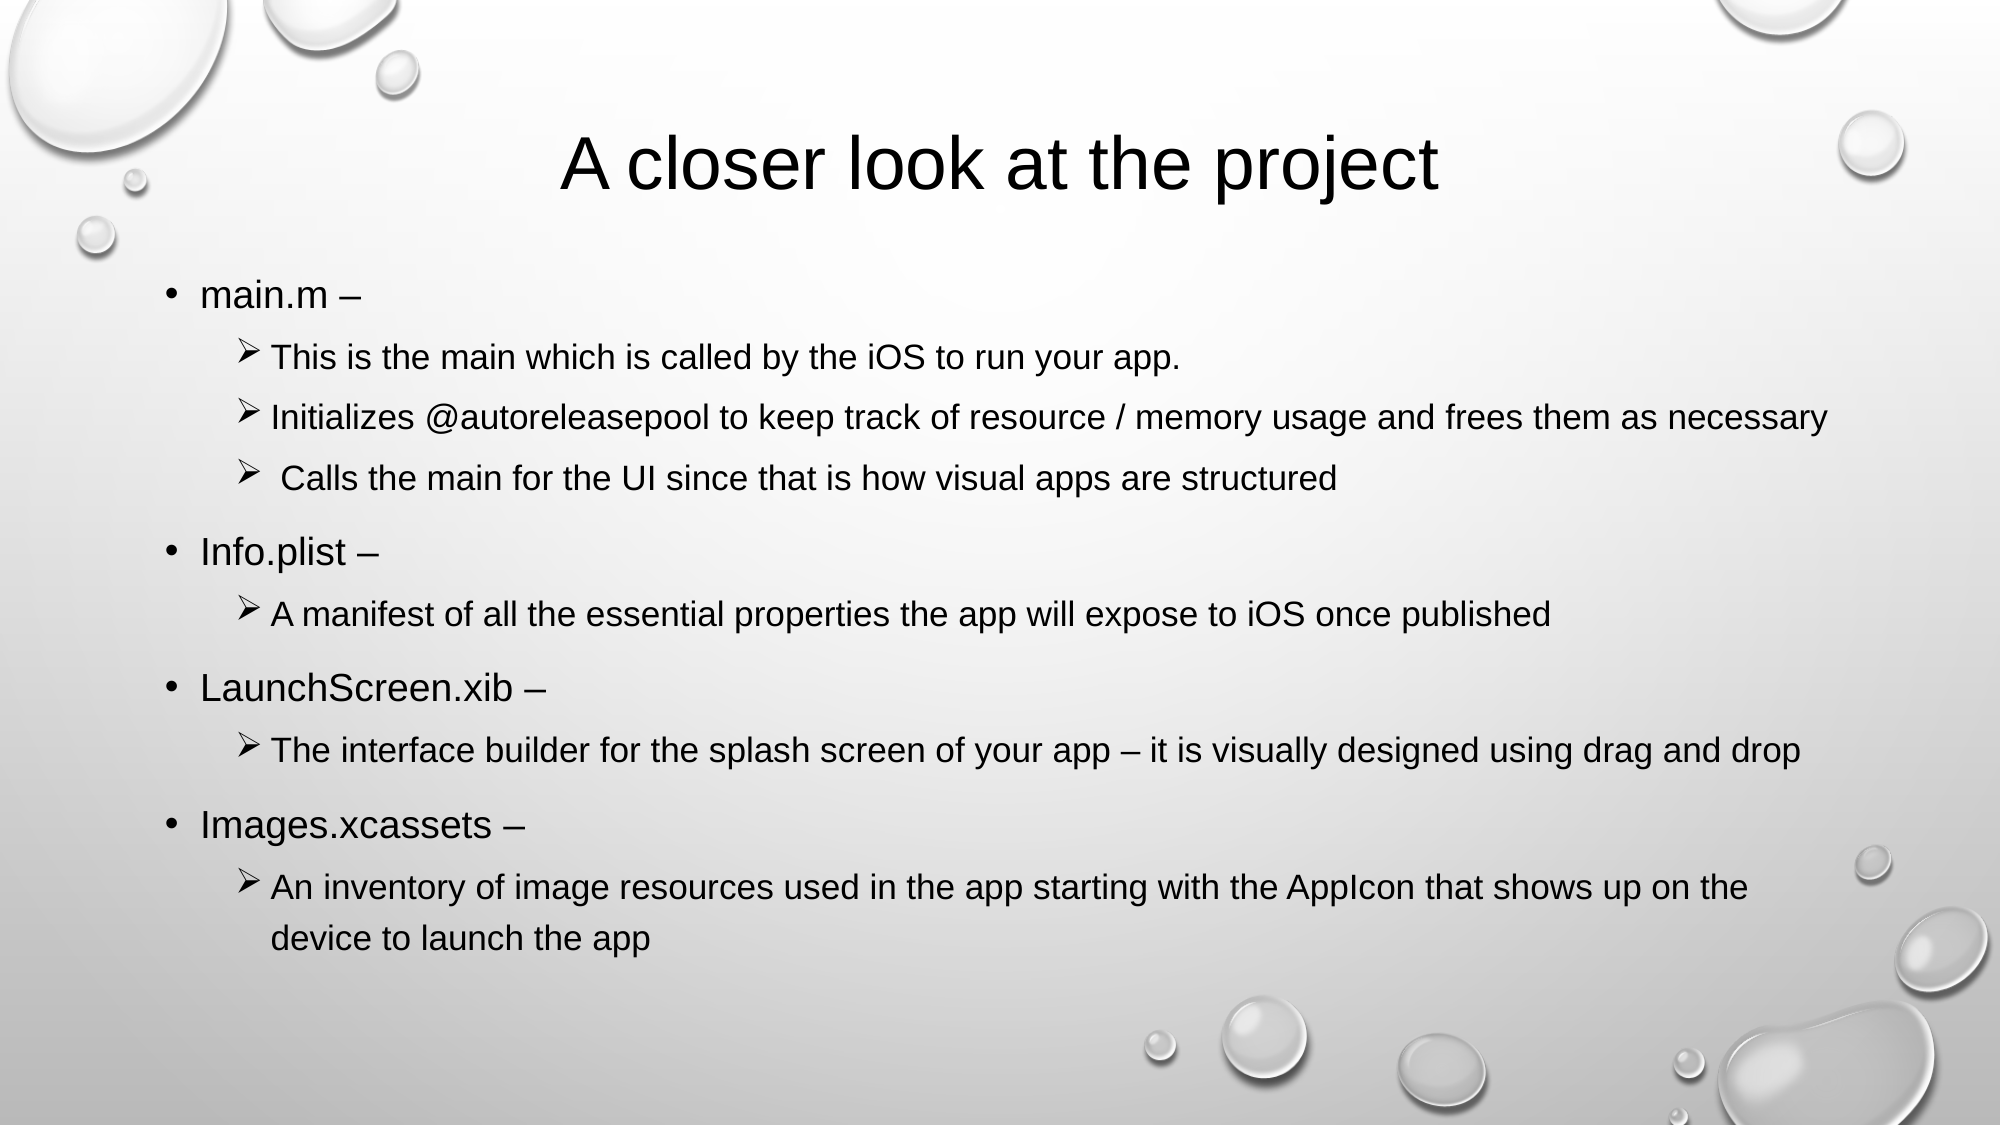

# A closer look at the project
main.m –
This is the main which is called by the iOS to run your app.
Initializes @autoreleasepool to keep track of resource / memory usage and frees them as necessary
 Calls the main for the UI since that is how visual apps are structured
Info.plist –
A manifest of all the essential properties the app will expose to iOS once published
LaunchScreen.xib –
The interface builder for the splash screen of your app – it is visually designed using drag and drop
Images.xcassets –
An inventory of image resources used in the app starting with the AppIcon that shows up on the device to launch the app